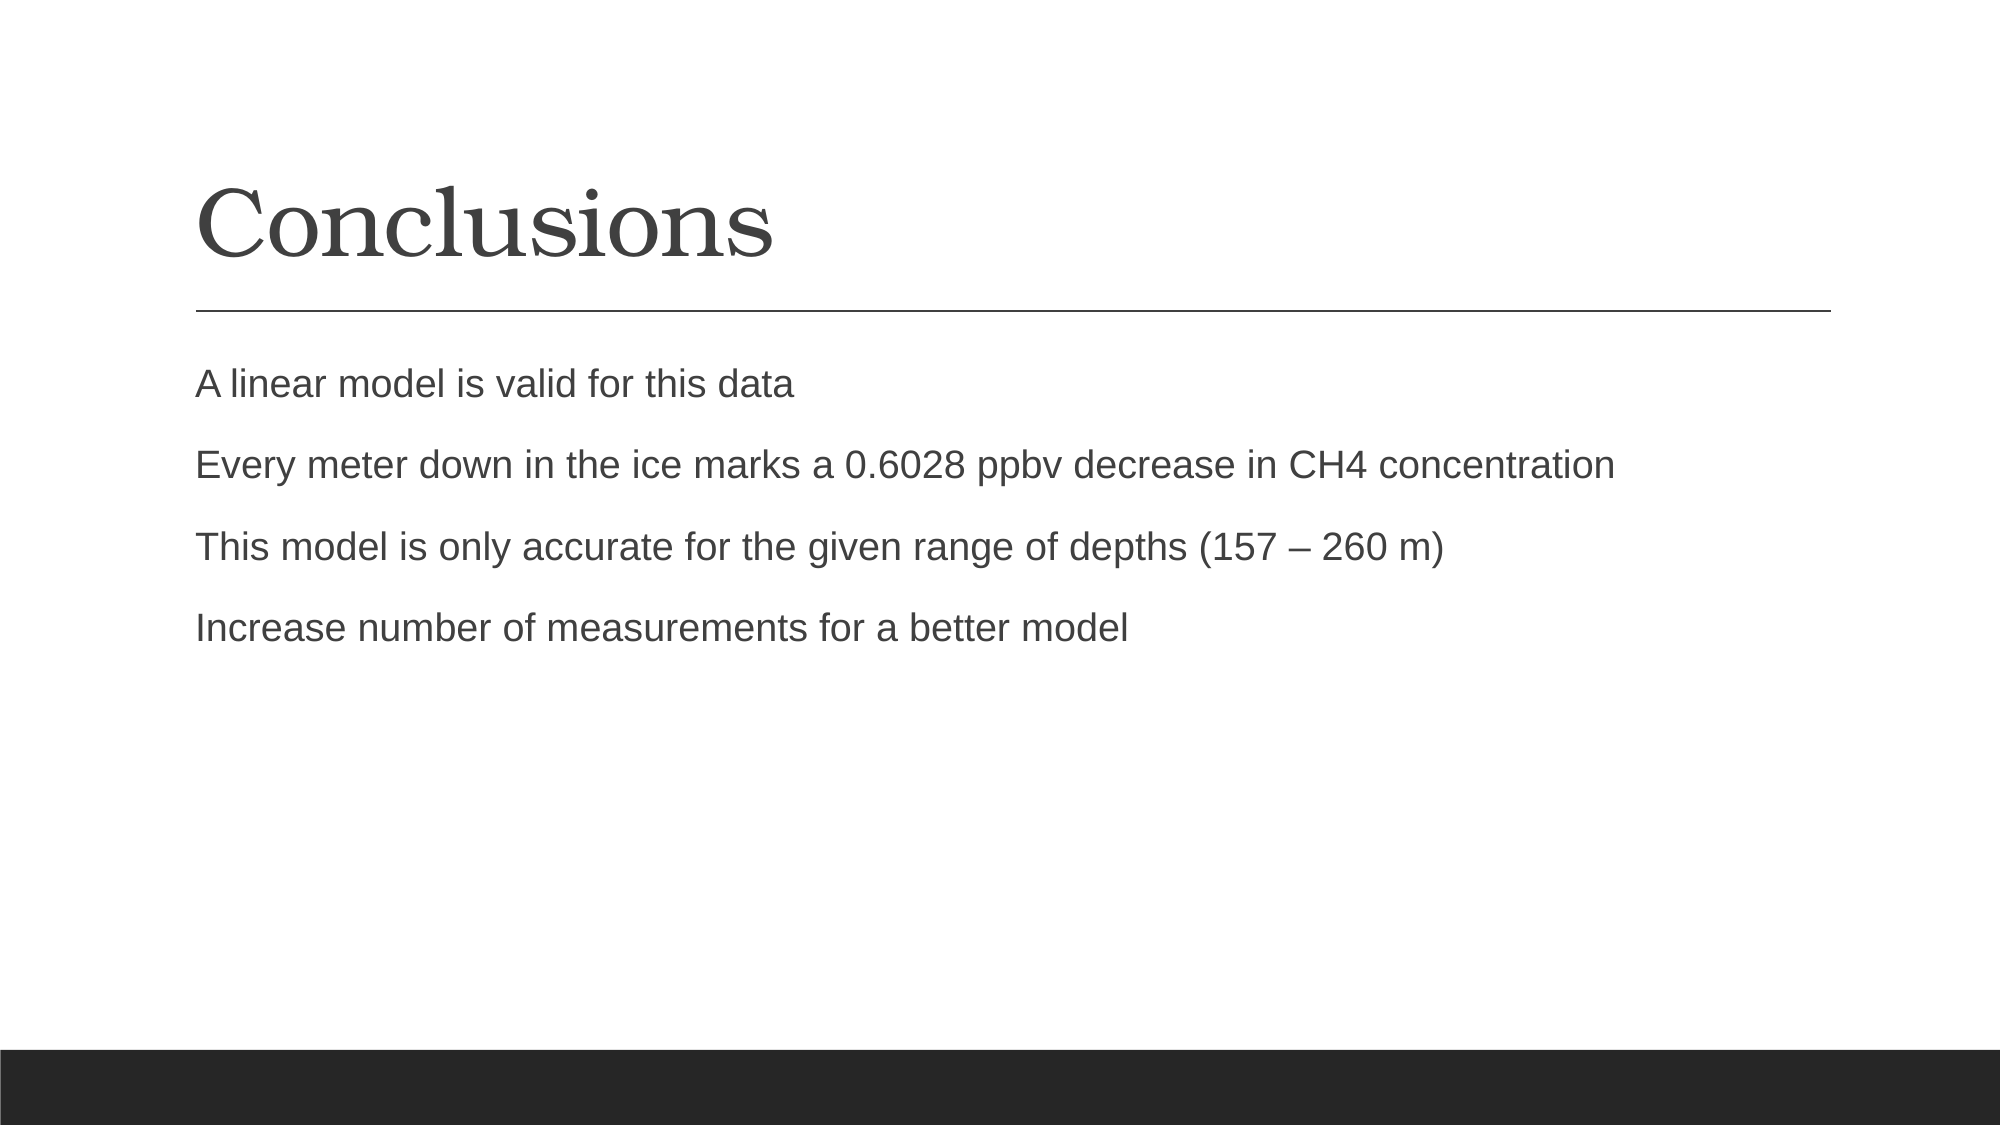

# Conclusions
A linear model is valid for this data
Every meter down in the ice marks a 0.6028 ppbv decrease in CH4 concentration
This model is only accurate for the given range of depths (157 – 260 m)
Increase number of measurements for a better model